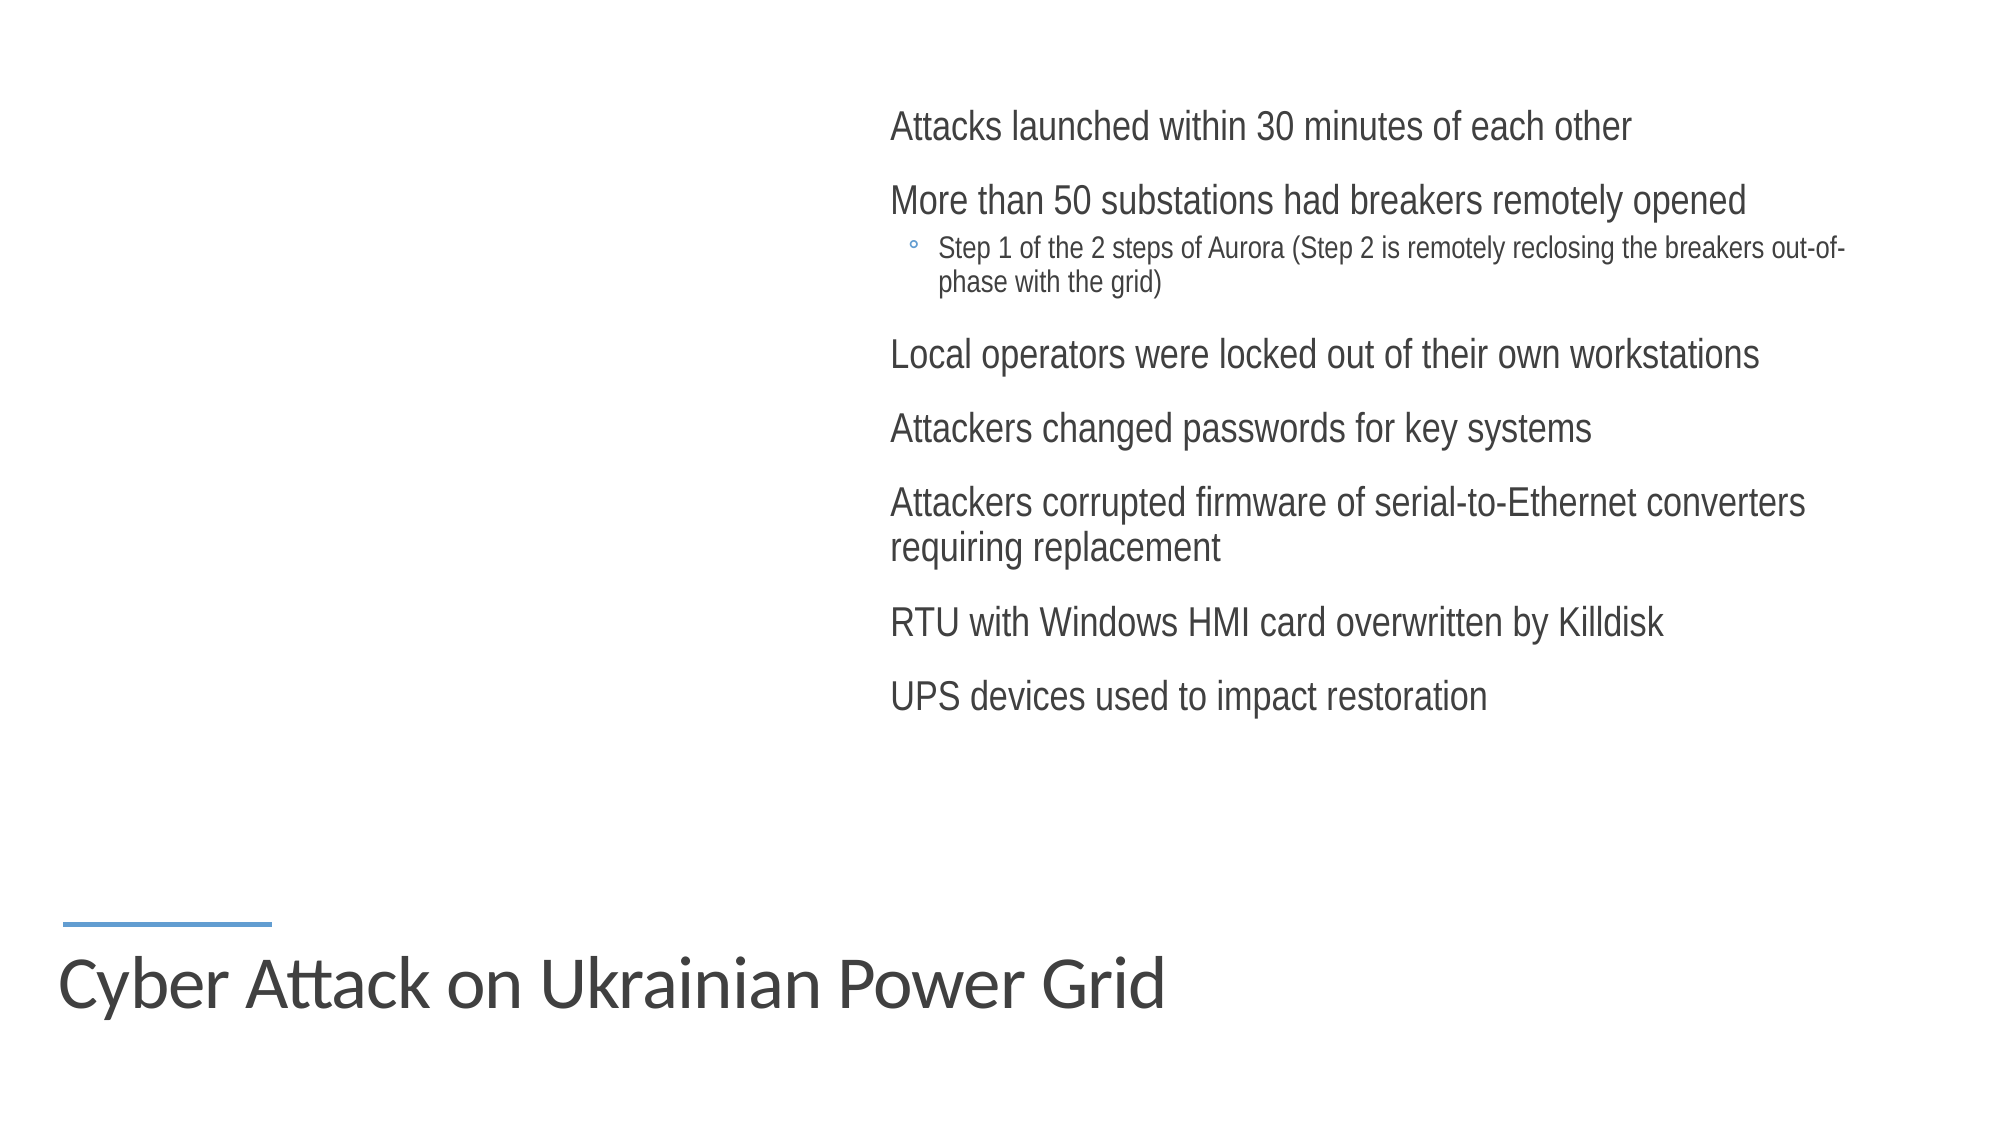

Attacks launched within 30 minutes of each other
More than 50 substations had breakers remotely opened
Step 1 of the 2 steps of Aurora (Step 2 is remotely reclosing the breakers out-of-phase with the grid)
Local operators were locked out of their own workstations
Attackers changed passwords for key systems
Attackers corrupted firmware of serial-to-Ethernet converters requiring replacement
RTU with Windows HMI card overwritten by Killdisk
UPS devices used to impact restoration

Cyber Attack on Ukrainian Power Grid